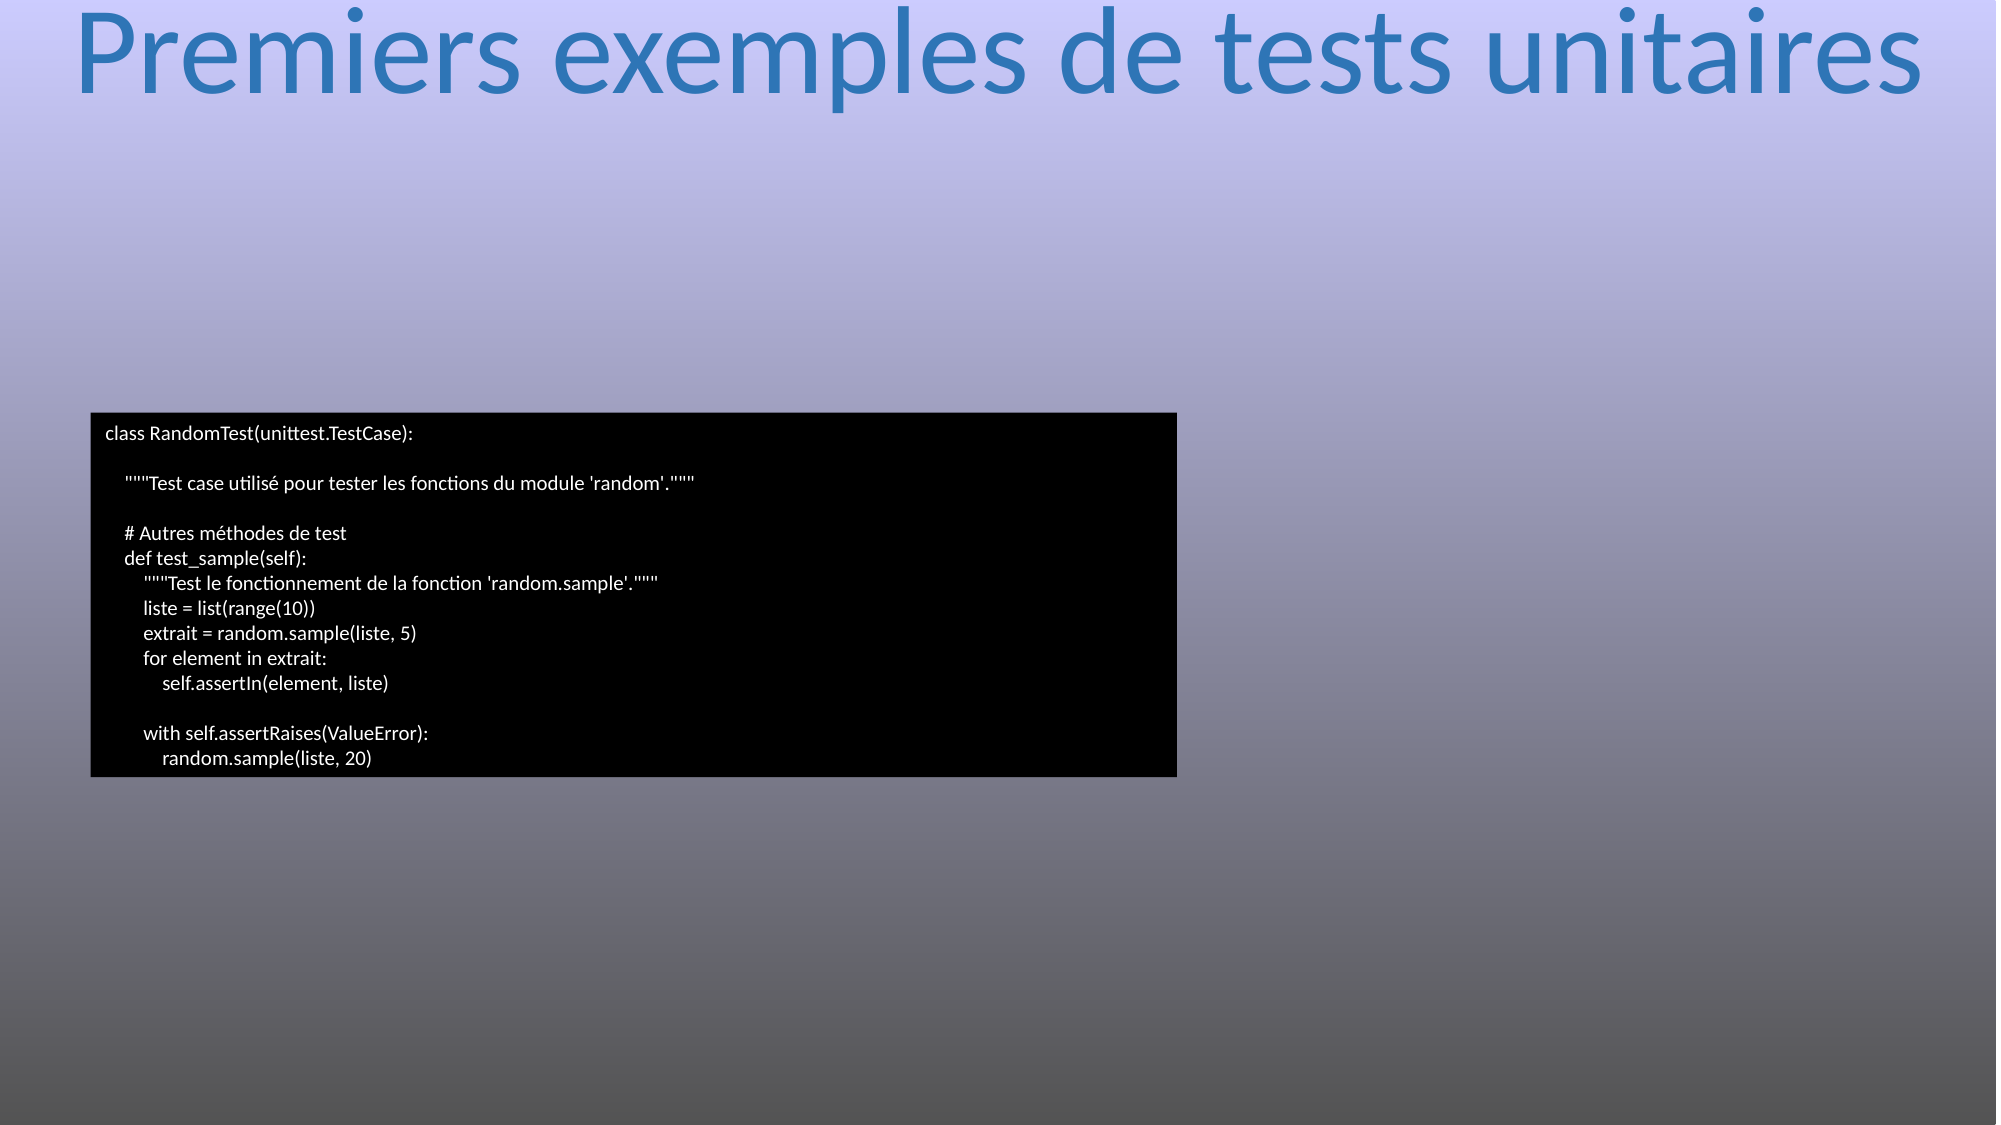

# Premiers exemples de tests unitaires
class RandomTest(unittest.TestCase):

    """Test case utilisé pour tester les fonctions du module 'random'."""

    # Autres méthodes de test
    def test_sample(self):
        """Test le fonctionnement de la fonction 'random.sample'."""
        liste = list(range(10))
        extrait = random.sample(liste, 5)
        for element in extrait:
            self.assertIn(element, liste)

        with self.assertRaises(ValueError):
            random.sample(liste, 20)

514